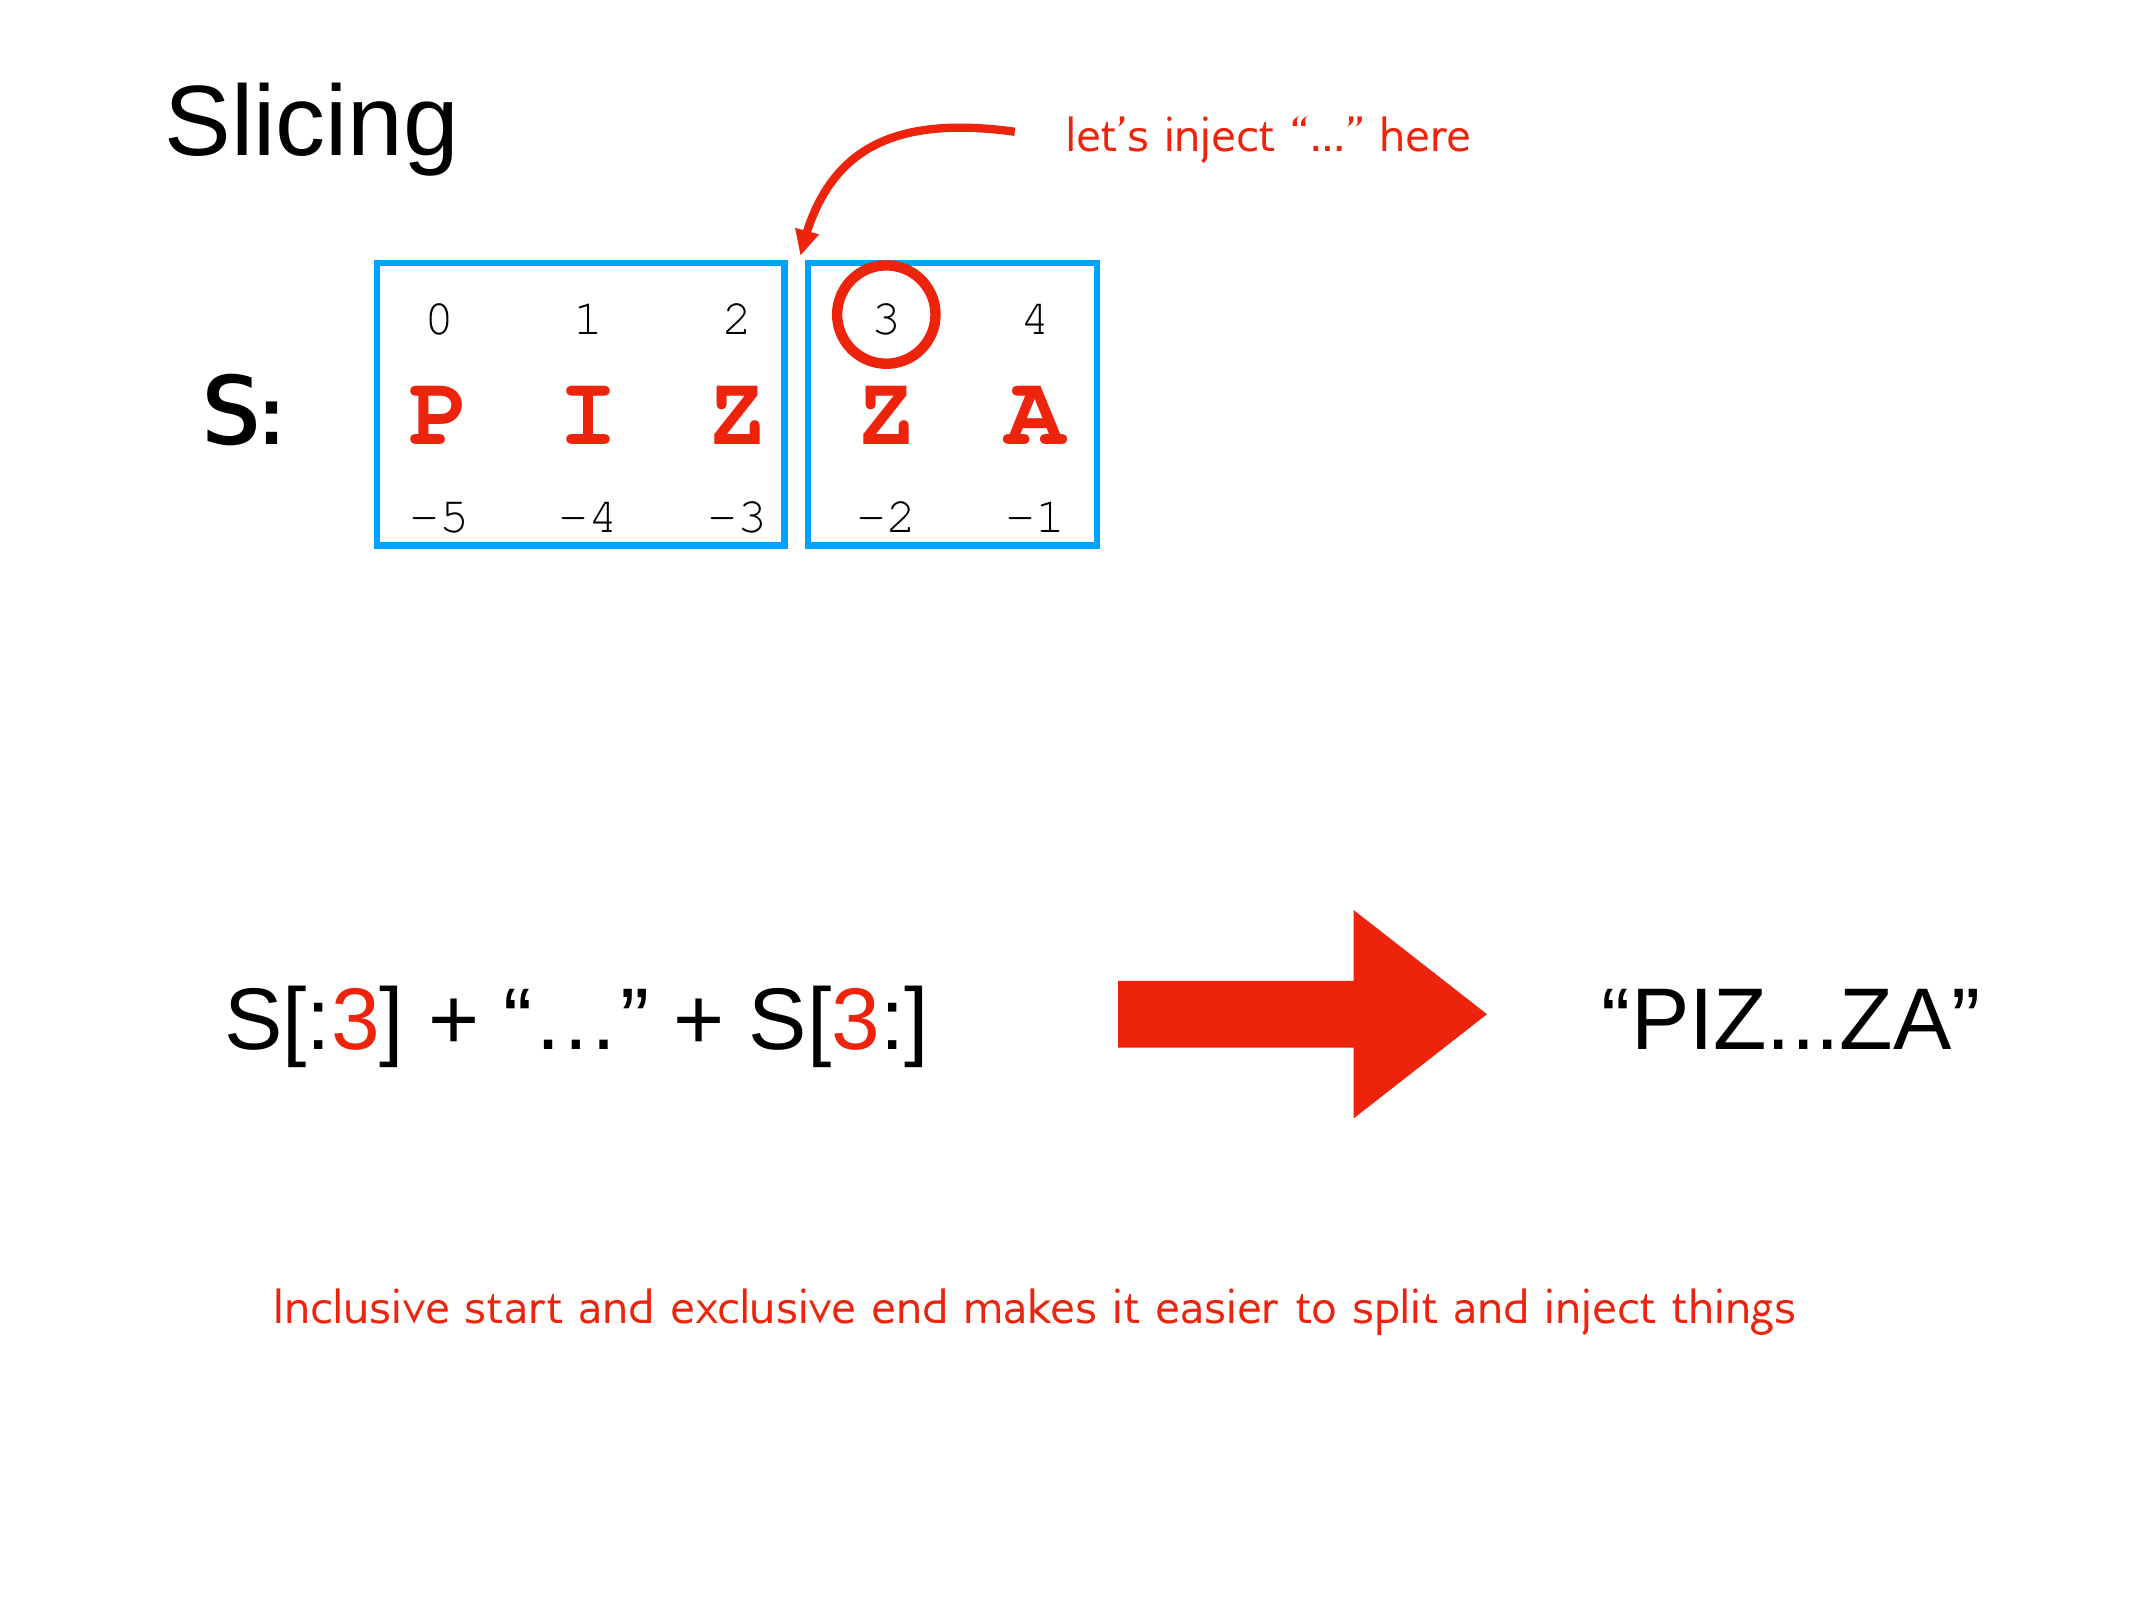

# Slicing
let’s inject “…” here

0
1
2
3
4
P
I
Z
Z
A
S:
-5
-4
-3
-2
-1

S[:3] + “…” + S[3:]
“PIZ...ZA”
Inclusive start and exclusive end makes it easier to split and inject things